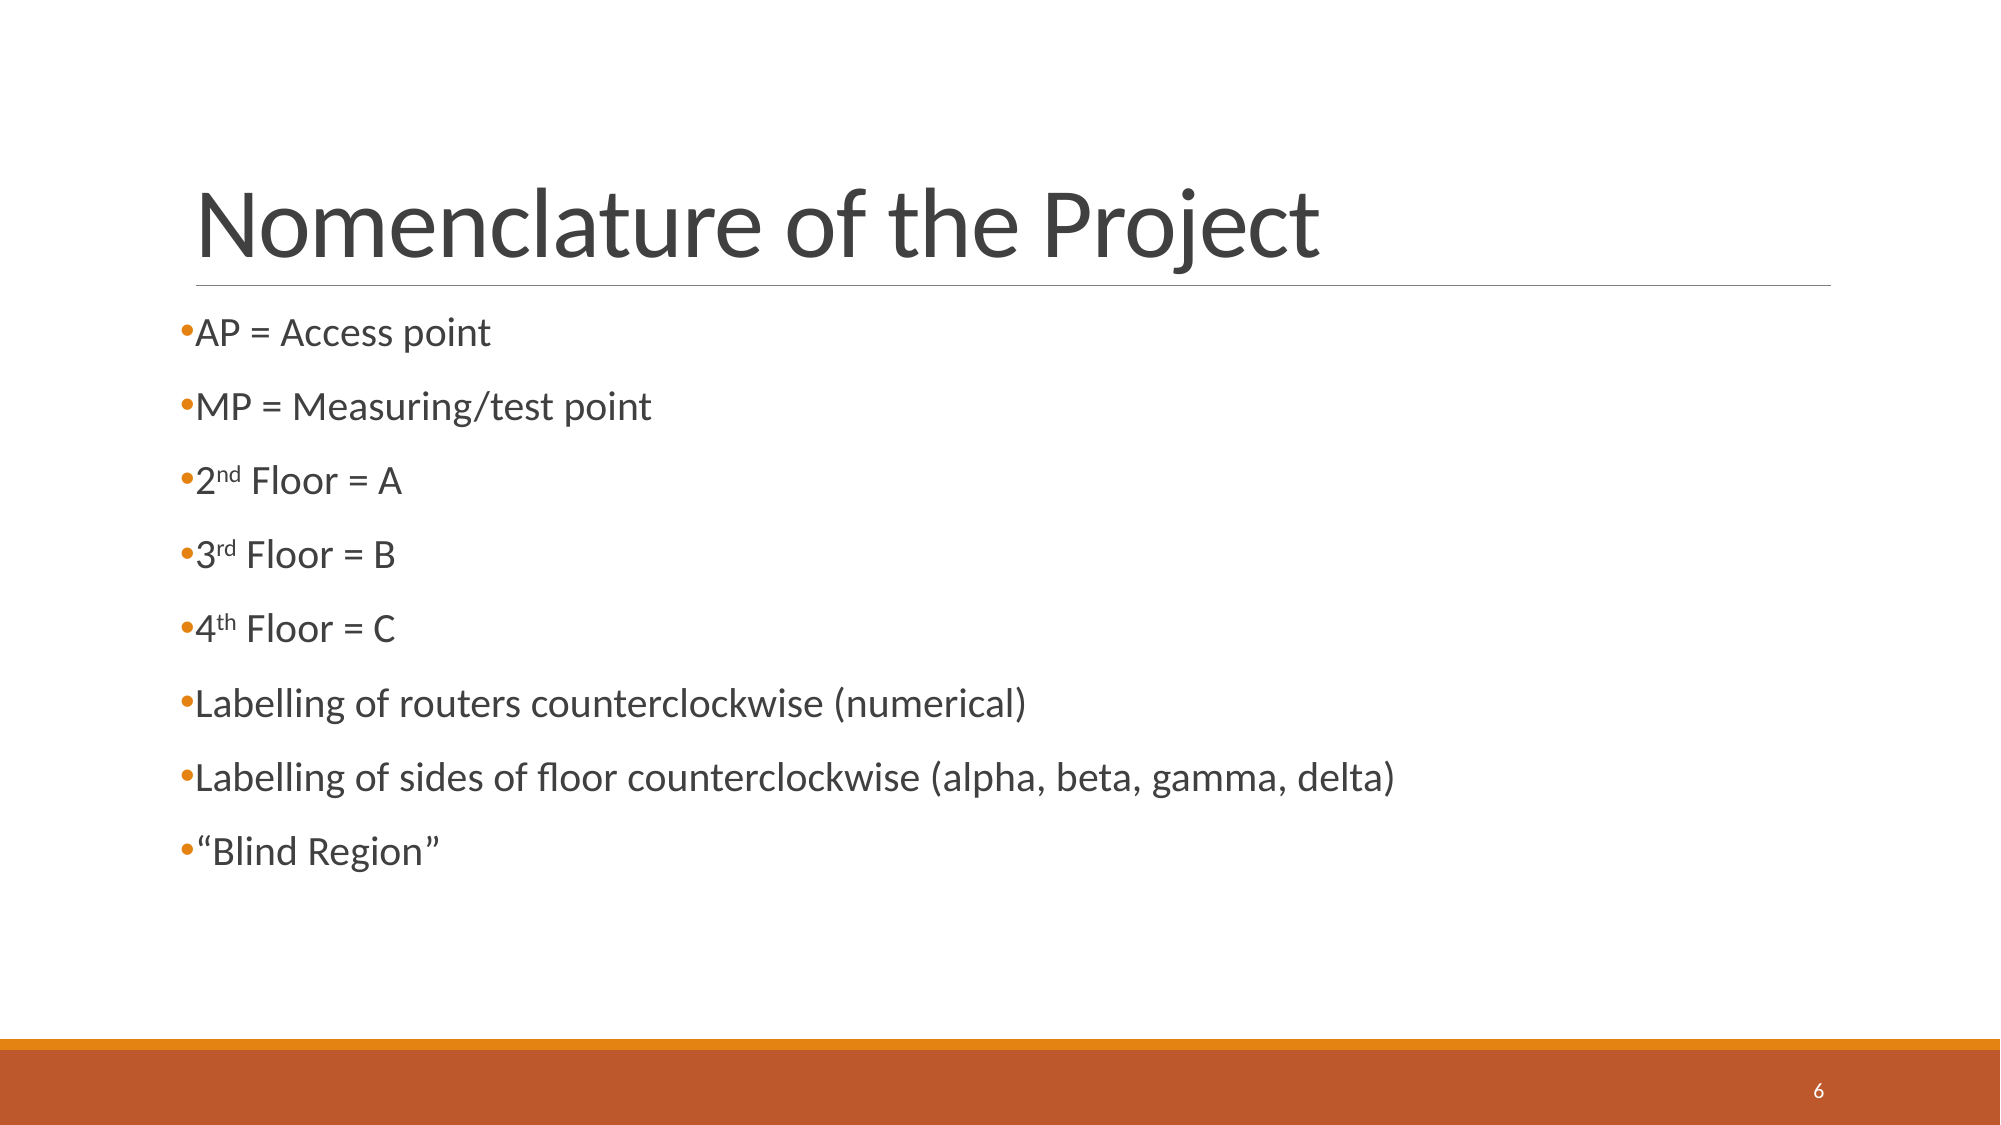

# Nomenclature of the Project
AP = Access point
MP = Measuring/test point
2nd Floor = A
3rd Floor = B
4th Floor = C
Labelling of routers counterclockwise (numerical)
Labelling of sides of floor counterclockwise (alpha, beta, gamma, delta)
“Blind Region”
6